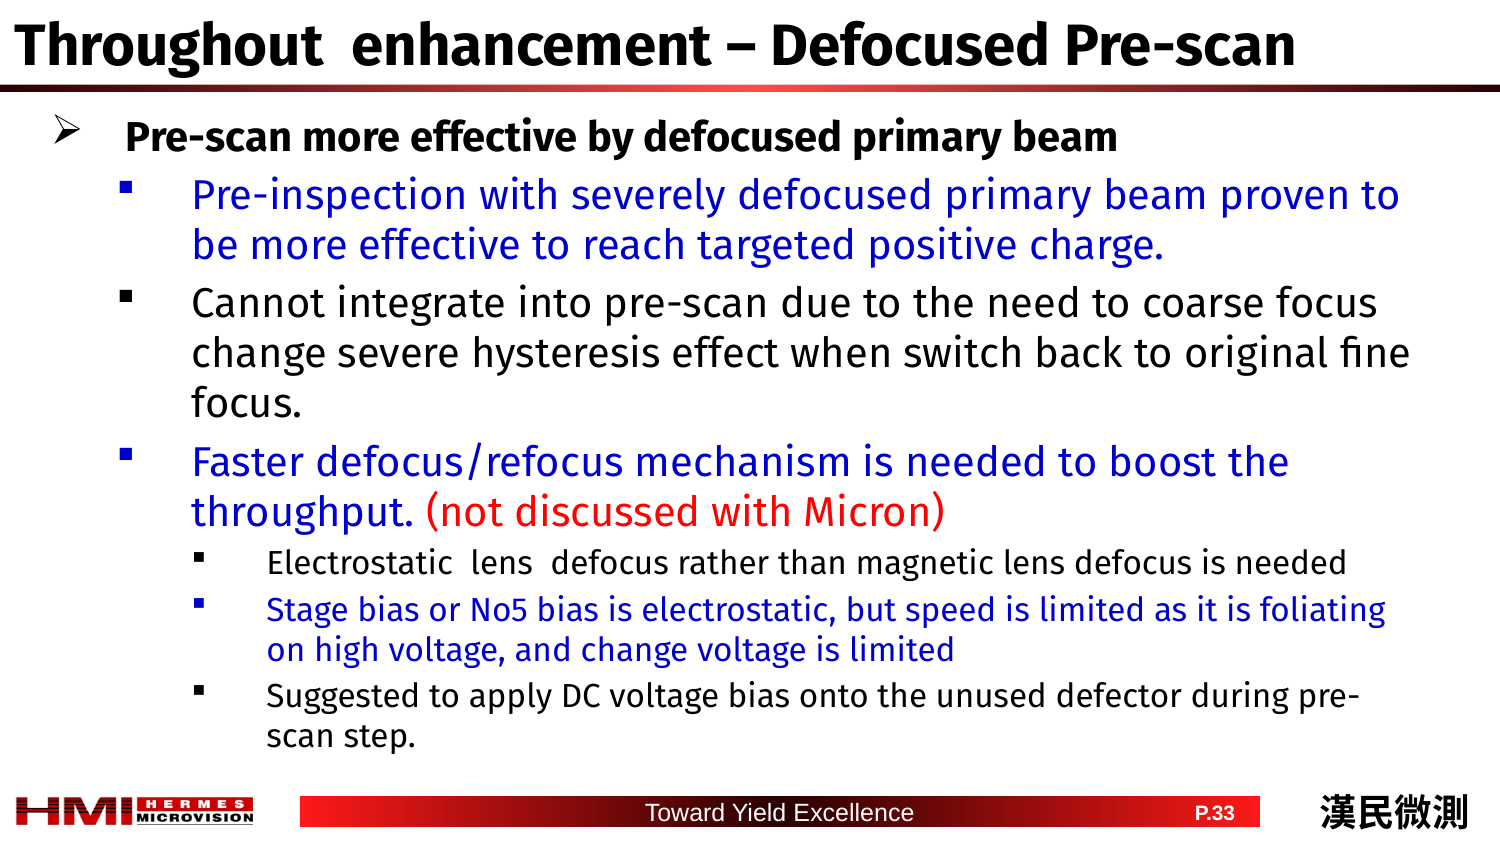

Throughout  enhancement – Defocused Pre-scan

Pre-scan more effective by defocused primary beam
Pre-inspection with severely defocused primary beam proven to be more effective to reach targeted positive charge.
Cannot integrate into pre-scan due to the need to coarse focus change severe hysteresis effect when switch back to original fine focus.
Faster defocus/refocus mechanism is needed to boost the throughput. (not discussed with Micron)
Electrostatic  lens  defocus rather than magnetic lens defocus is needed
Stage bias or No5 bias is electrostatic, but speed is limited as it is foliating on high voltage, and change voltage is limited
Suggested to apply DC voltage bias onto the unused defector during pre-scan step.